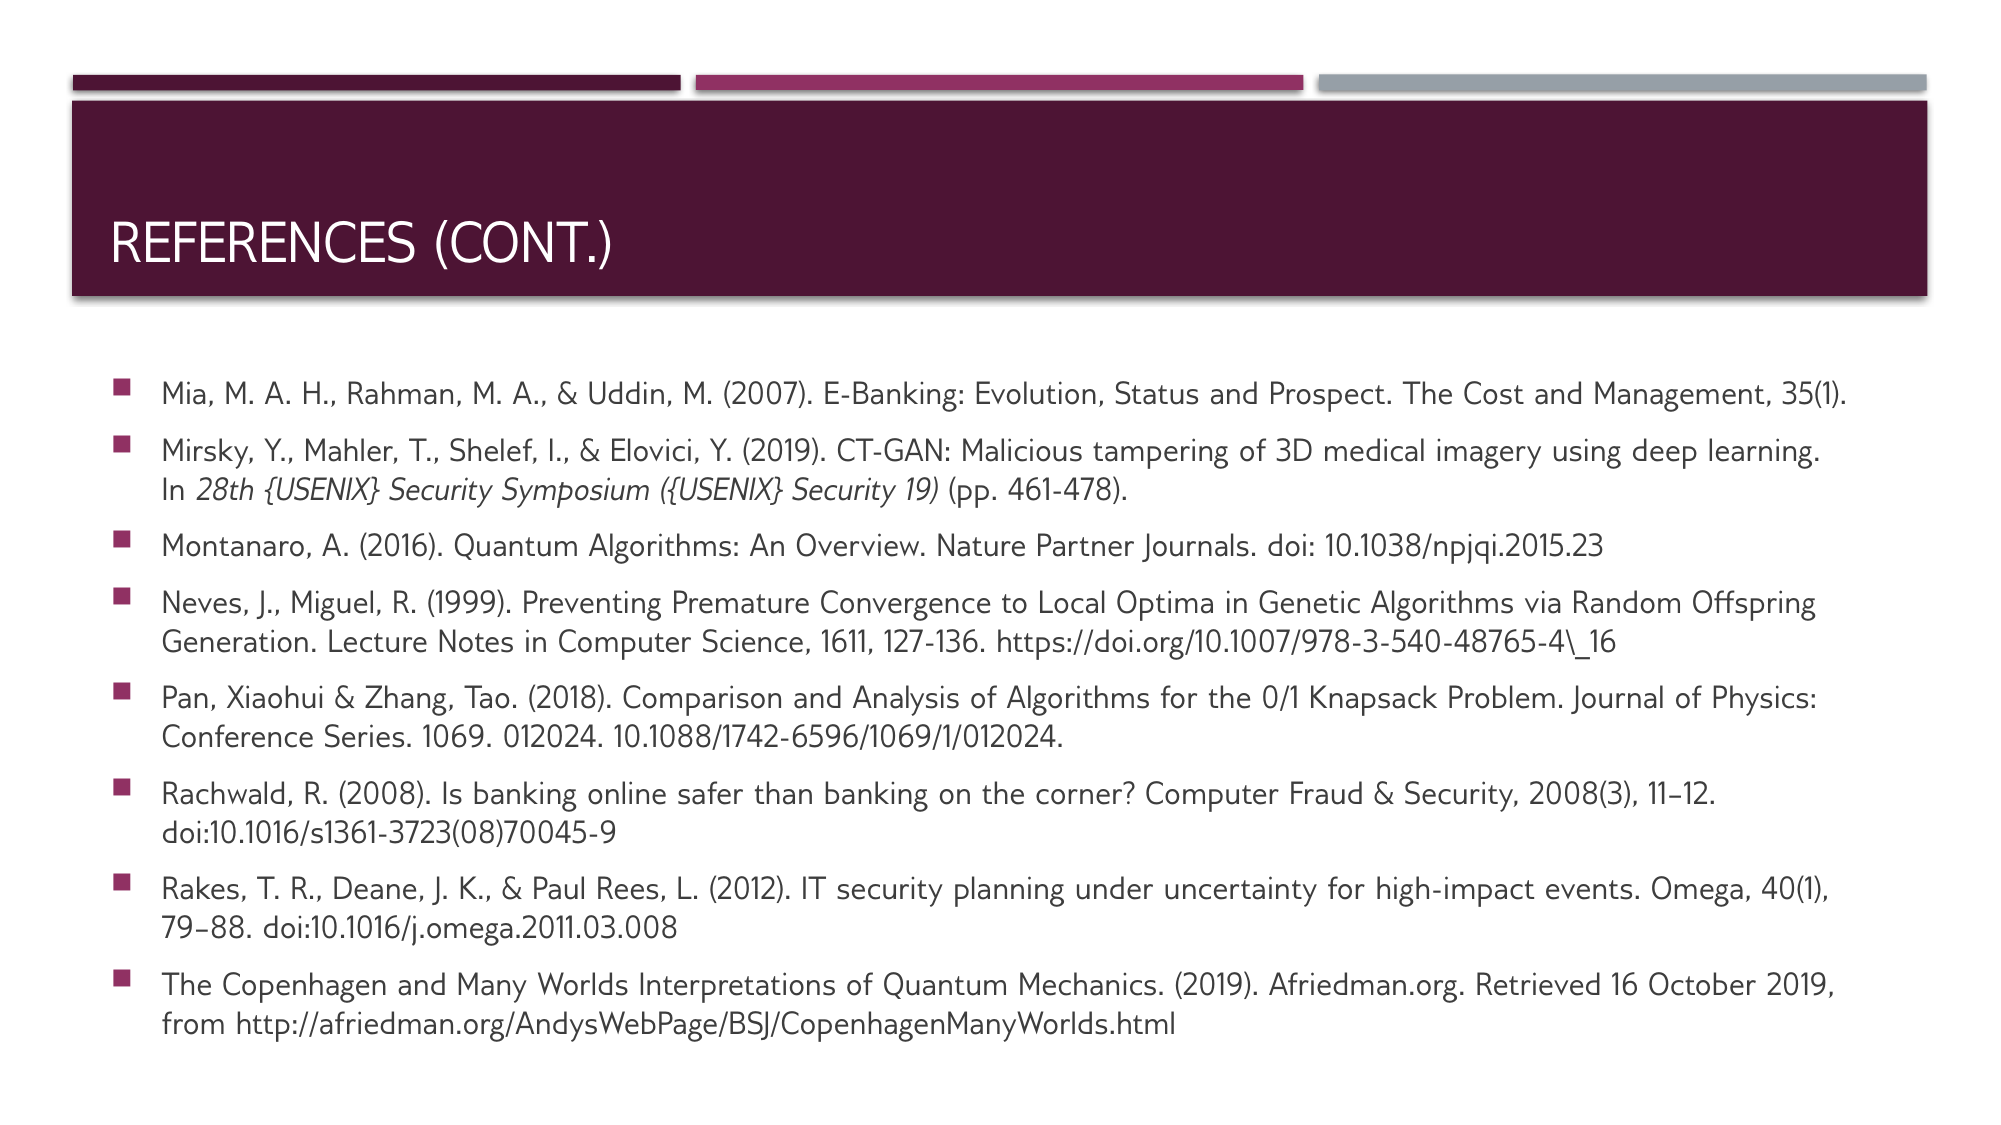

# References (cont.)
Mia, M. A. H., Rahman, M. A., & Uddin, M. (2007). E-Banking: Evolution, Status and Prospect. The Cost and Management, 35(1).
Mirsky, Y., Mahler, T., Shelef, I., & Elovici, Y. (2019). CT-GAN: Malicious tampering of 3D medical imagery using deep learning. In 28th {USENIX} Security Symposium ({USENIX} Security 19) (pp. 461-478).
Montanaro, A. (2016). Quantum Algorithms: An Overview. Nature Partner Journals. doi: 10.1038/npjqi.2015.23
Neves, J., Miguel, R. (1999). Preventing Premature Convergence to Local Optima in Genetic Algorithms via Random Offspring Generation. Lecture Notes in Computer Science, 1611, 127-136. https://doi.org/10.1007/978-3-540-48765-4\_16
Pan, Xiaohui & Zhang, Tao. (2018). Comparison and Analysis of Algorithms for the 0/1 Knapsack Problem. Journal of Physics: Conference Series. 1069. 012024. 10.1088/1742-6596/1069/1/012024.
Rachwald, R. (2008). Is banking online safer than banking on the corner? Computer Fraud & Security, 2008(3), 11–12. doi:10.1016/s1361-3723(08)70045-9
Rakes, T. R., Deane, J. K., & Paul Rees, L. (2012). IT security planning under uncertainty for high-impact events. Omega, 40(1), 79–88. doi:10.1016/j.omega.2011.03.008
The Copenhagen and Many Worlds Interpretations of Quantum Mechanics. (2019). Afriedman.org. Retrieved 16 October 2019, from http://afriedman.org/AndysWebPage/BSJ/CopenhagenManyWorlds.html